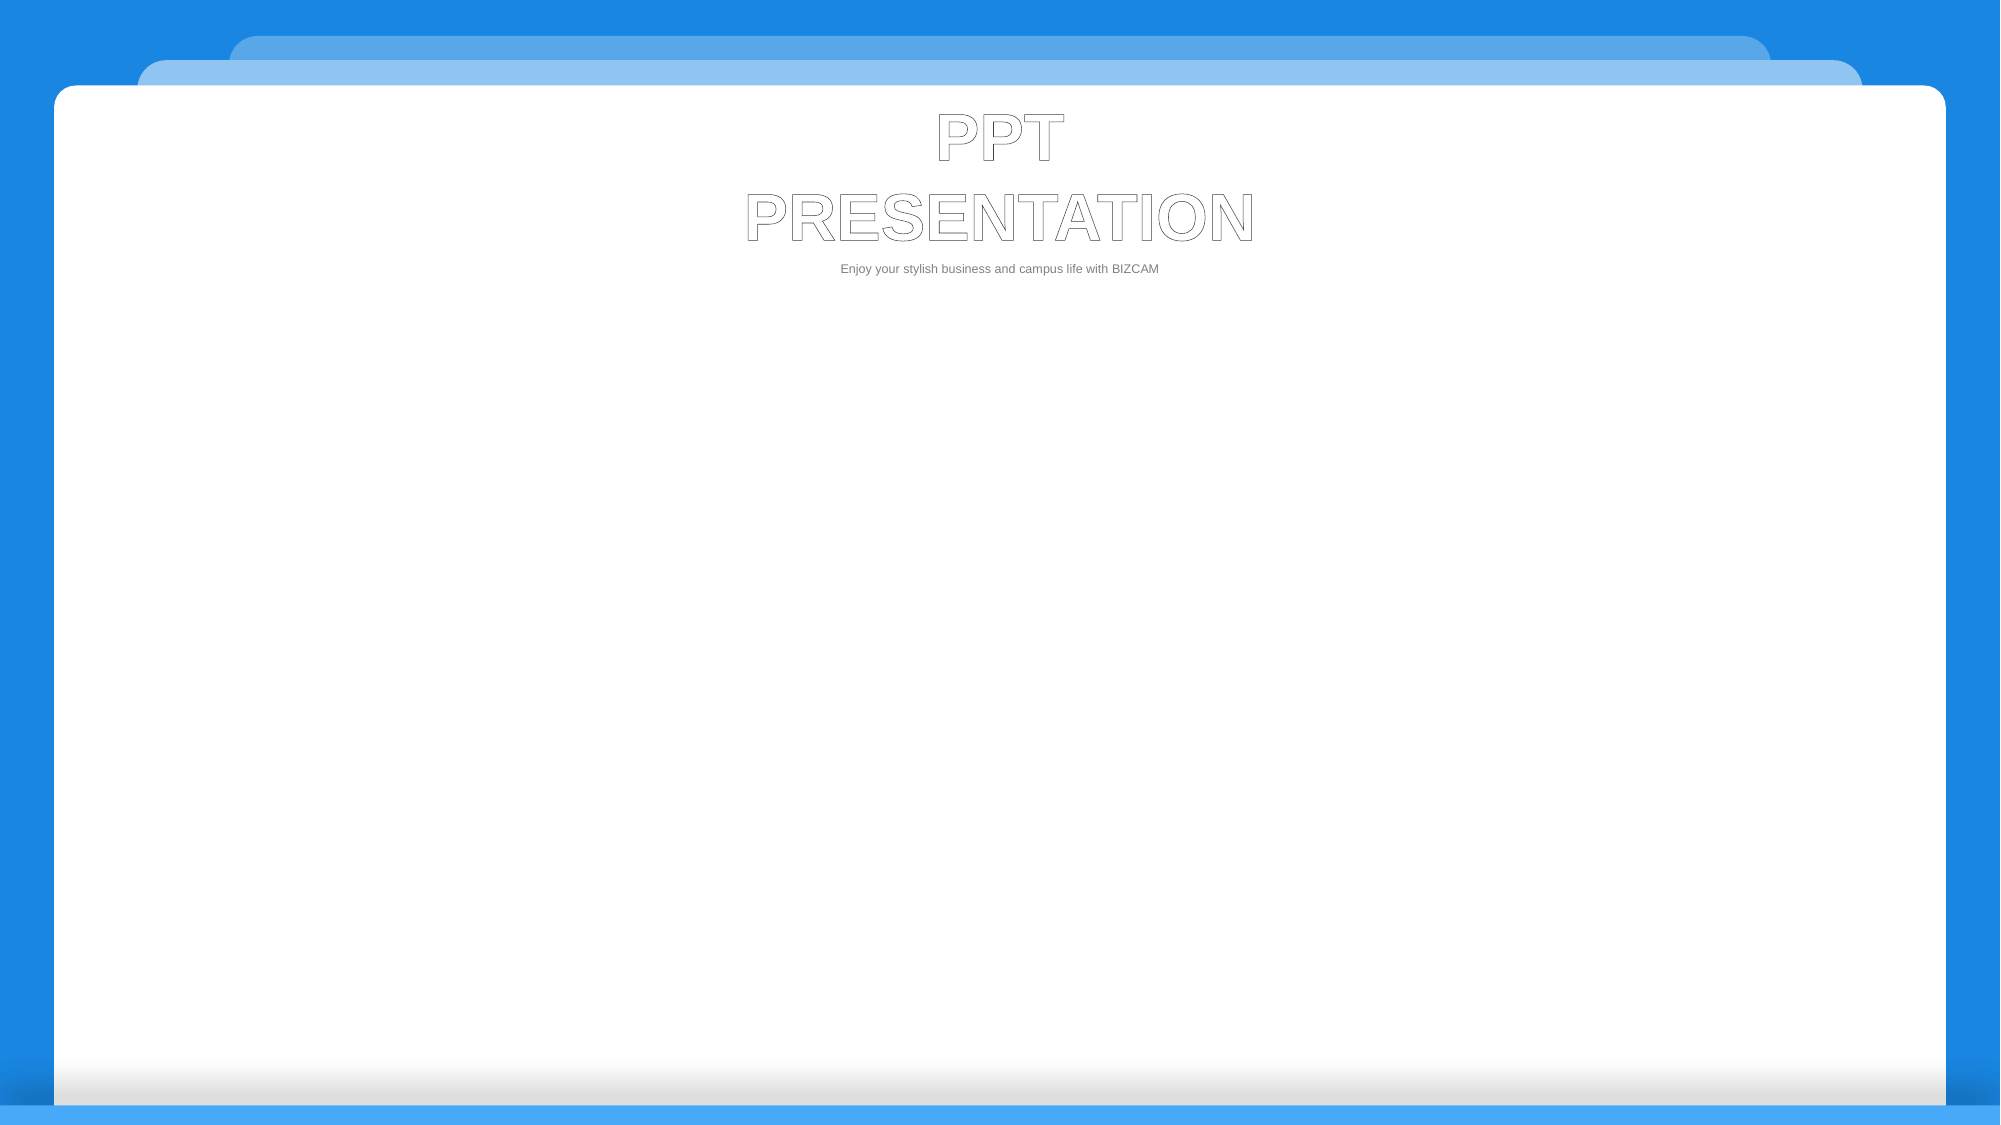

PPT PRESENTATION
Enjoy your stylish business and campus life with BIZCAM